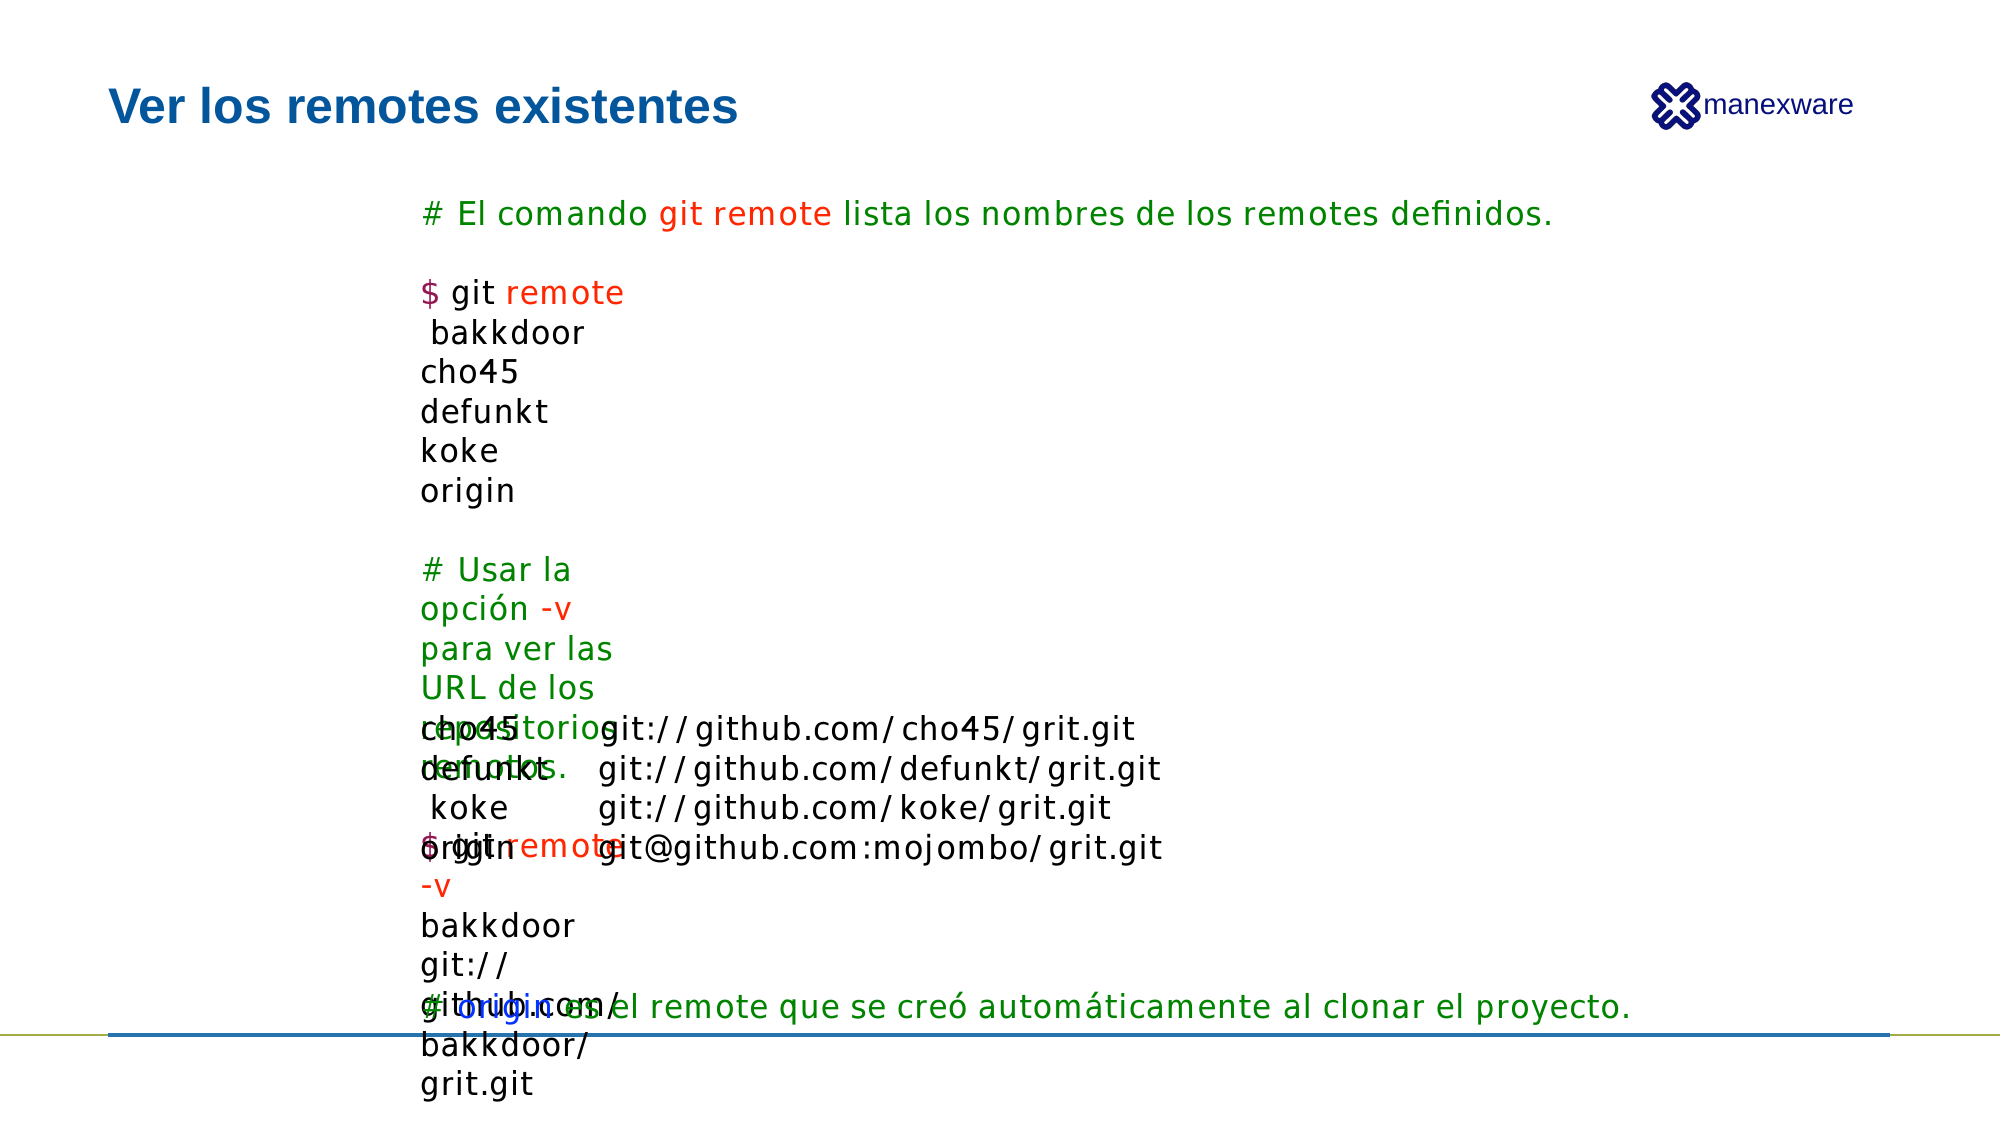

# Ver los remotes existentes
# El comando git remote lista los nombres de los remotes definidos.

$ git remote  bakkdoor  cho45  defunkt  koke
origin

# Usar la opción -v para ver las URL de los repositorios remotos.

$ git remote -v
bakkdoor	git://github.com/bakkdoor/grit.git
cho45  defunkt  koke  origin
git://github.com/cho45/grit.git  git://github.com/defunkt/grit.git  git://github.com/koke/grit.git  git@github.com:mojombo/grit.git
# origin es el remote que se creó automáticamente al clonar el proyecto.